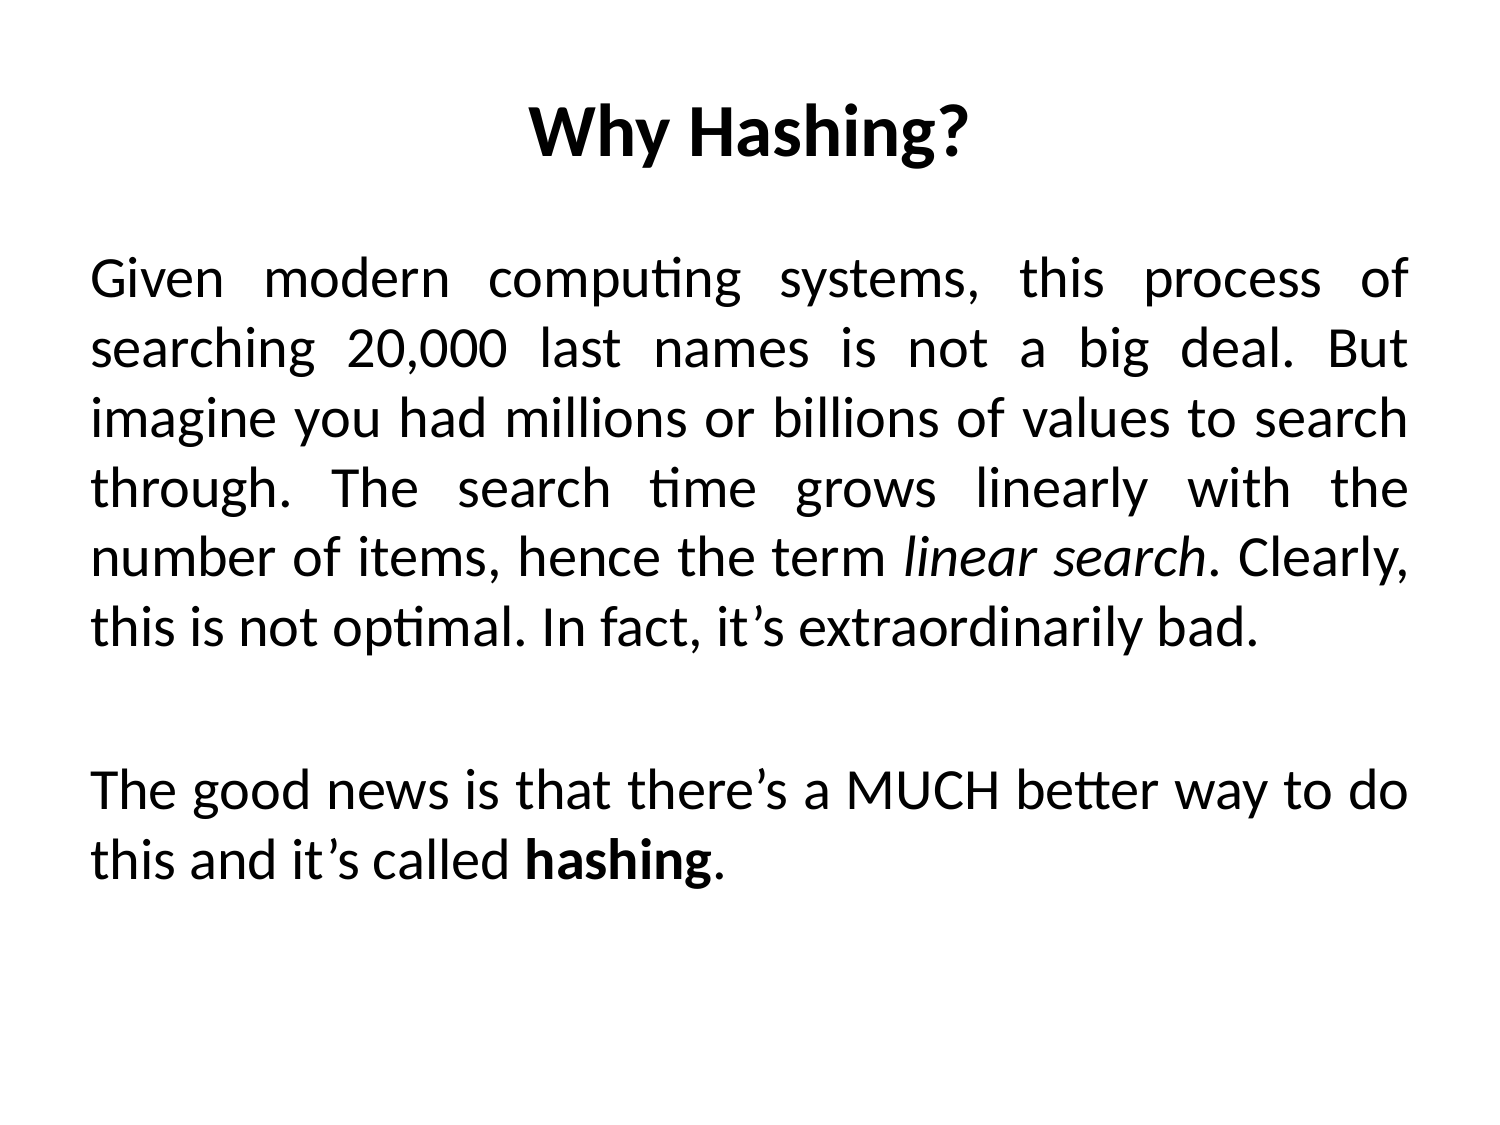

# Why Hashing?
Given modern computing systems, this process of searching 20,000 last names is not a big deal. But imagine you had millions or billions of values to search through. The search time grows linearly with the number of items, hence the term linear search. Clearly, this is not optimal. In fact, it’s extraordinarily bad.

The good news is that there’s a MUCH better way to do this and it’s called hashing.
14